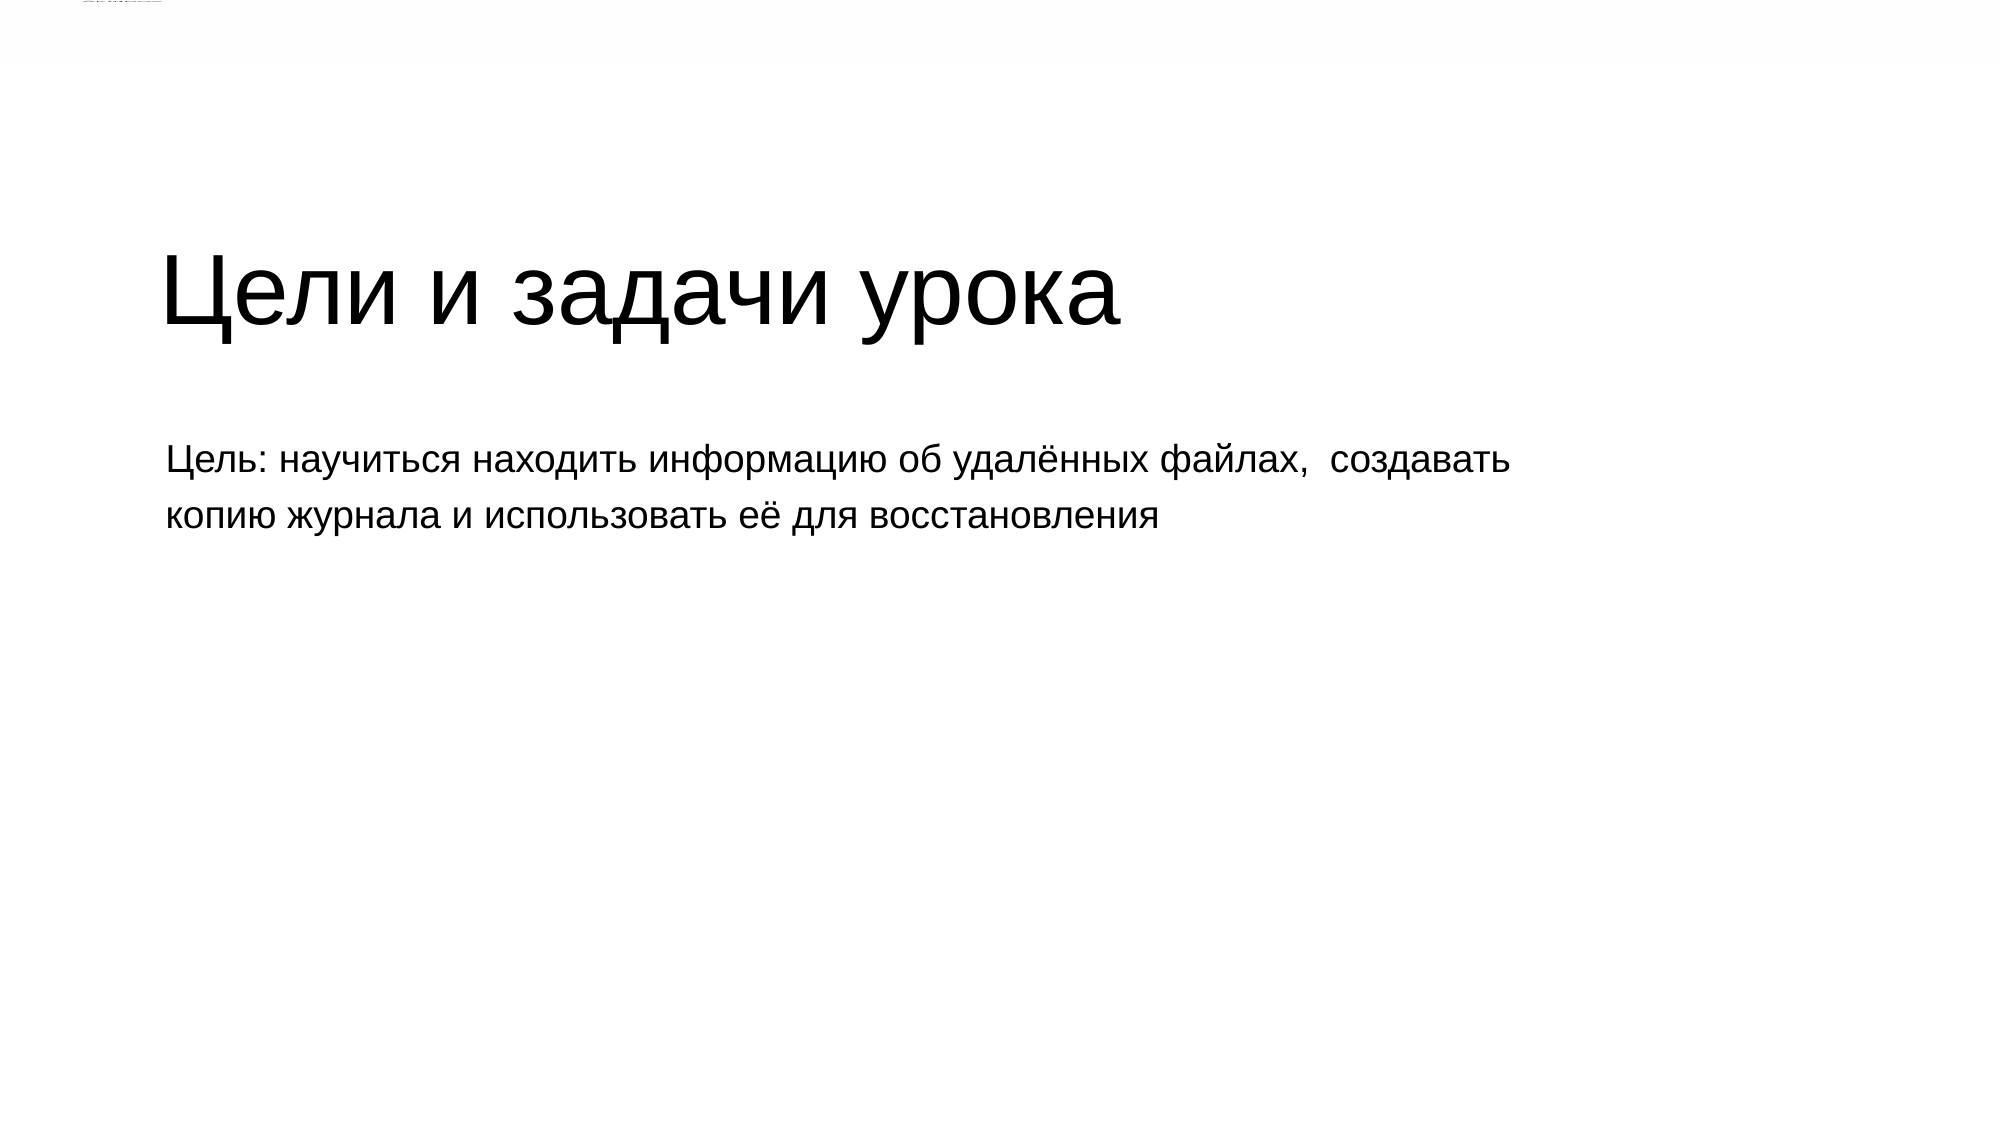

Цели и задачи урока
Цель: научиться находить информацию об удалённых файлах, создавать
копию журнала и использовать её для восстановления